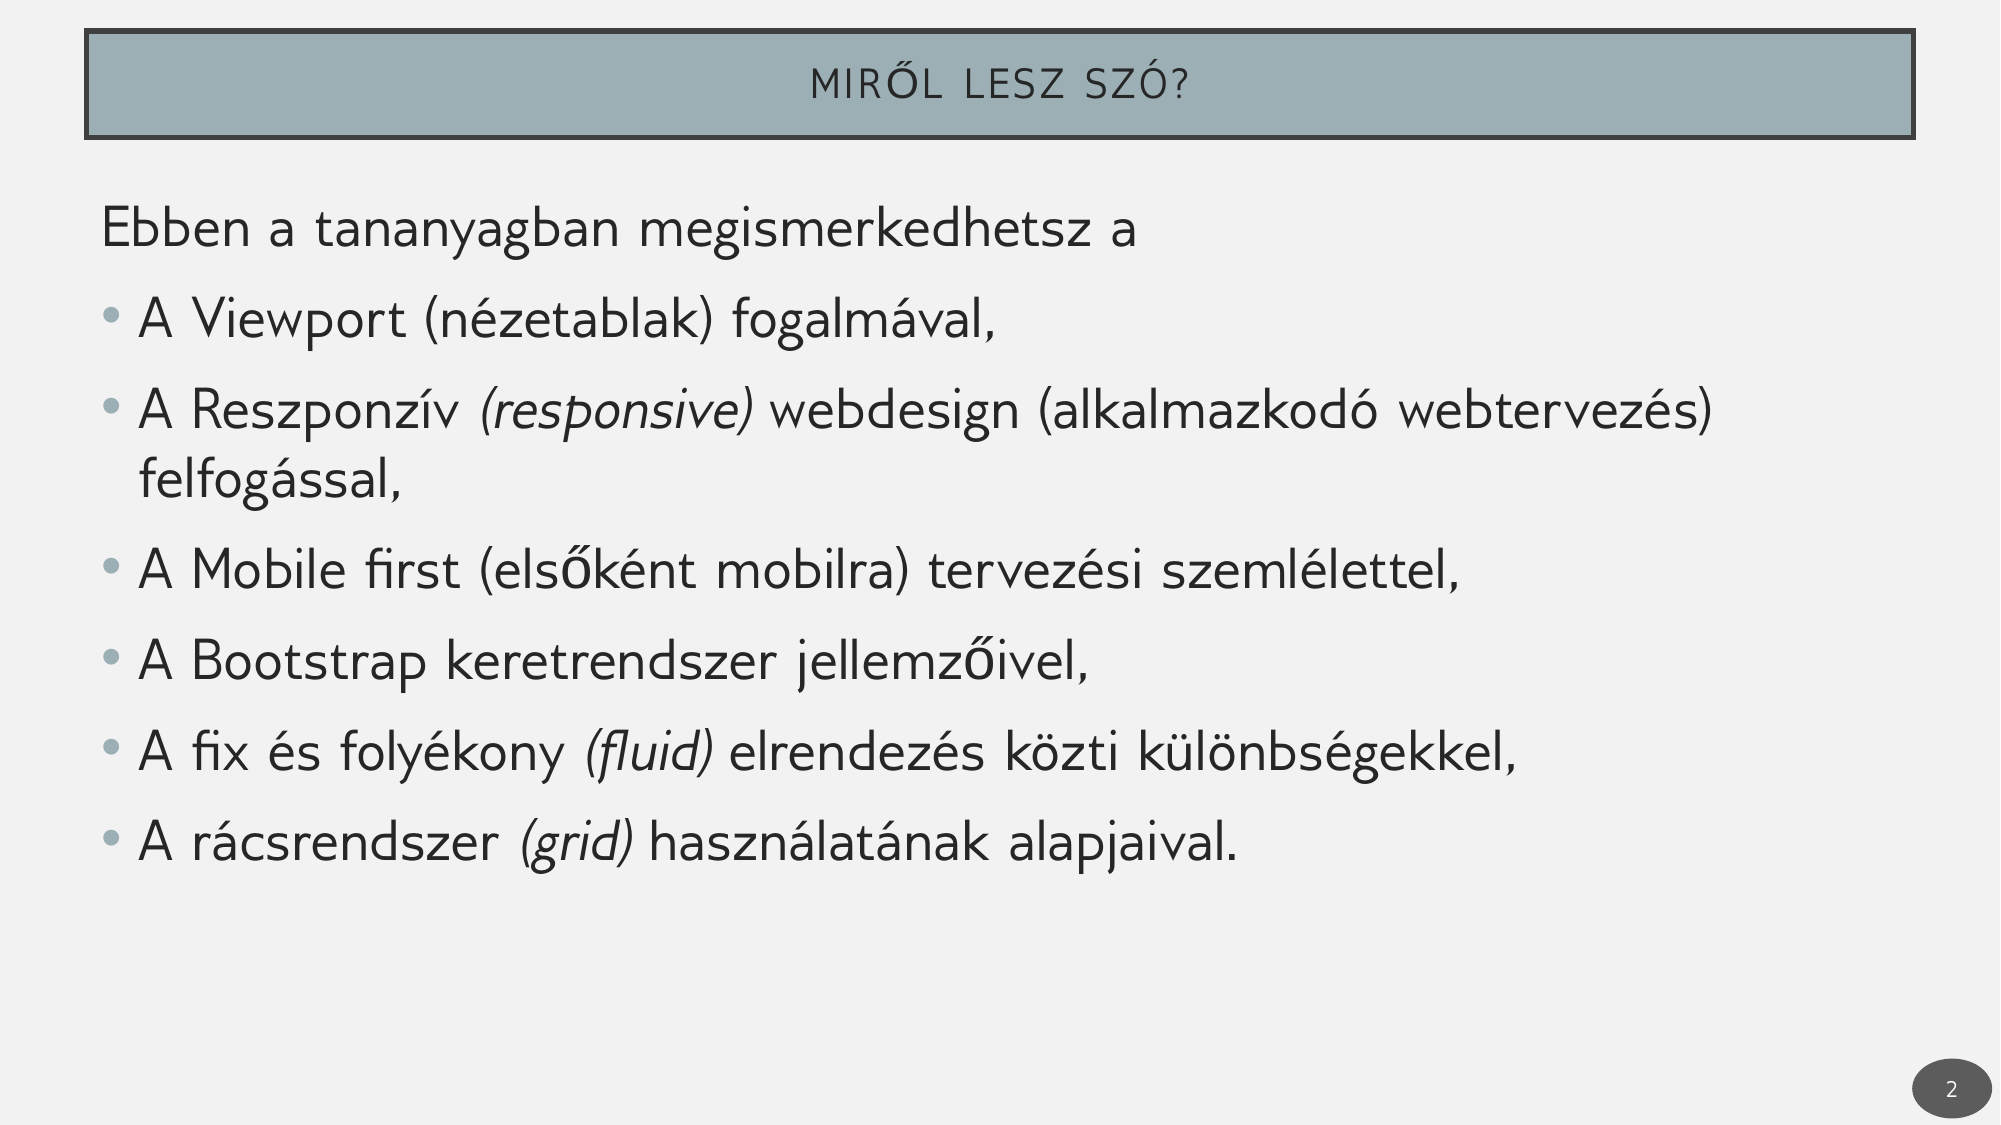

# Miről lesz szó?
Ebben a tananyagban megismerkedhetsz a
A Viewport (nézetablak) fogalmával,
A Reszponzív (responsive) webdesign (alkalmazkodó webtervezés) felfogással,
A Mobile first (elsőként mobilra) tervezési szemlélettel,
A Bootstrap keretrendszer jellemzőivel,
A fix és folyékony (fluid) elrendezés közti különbségekkel,
A rácsrendszer (grid) használatának alapjaival.

2